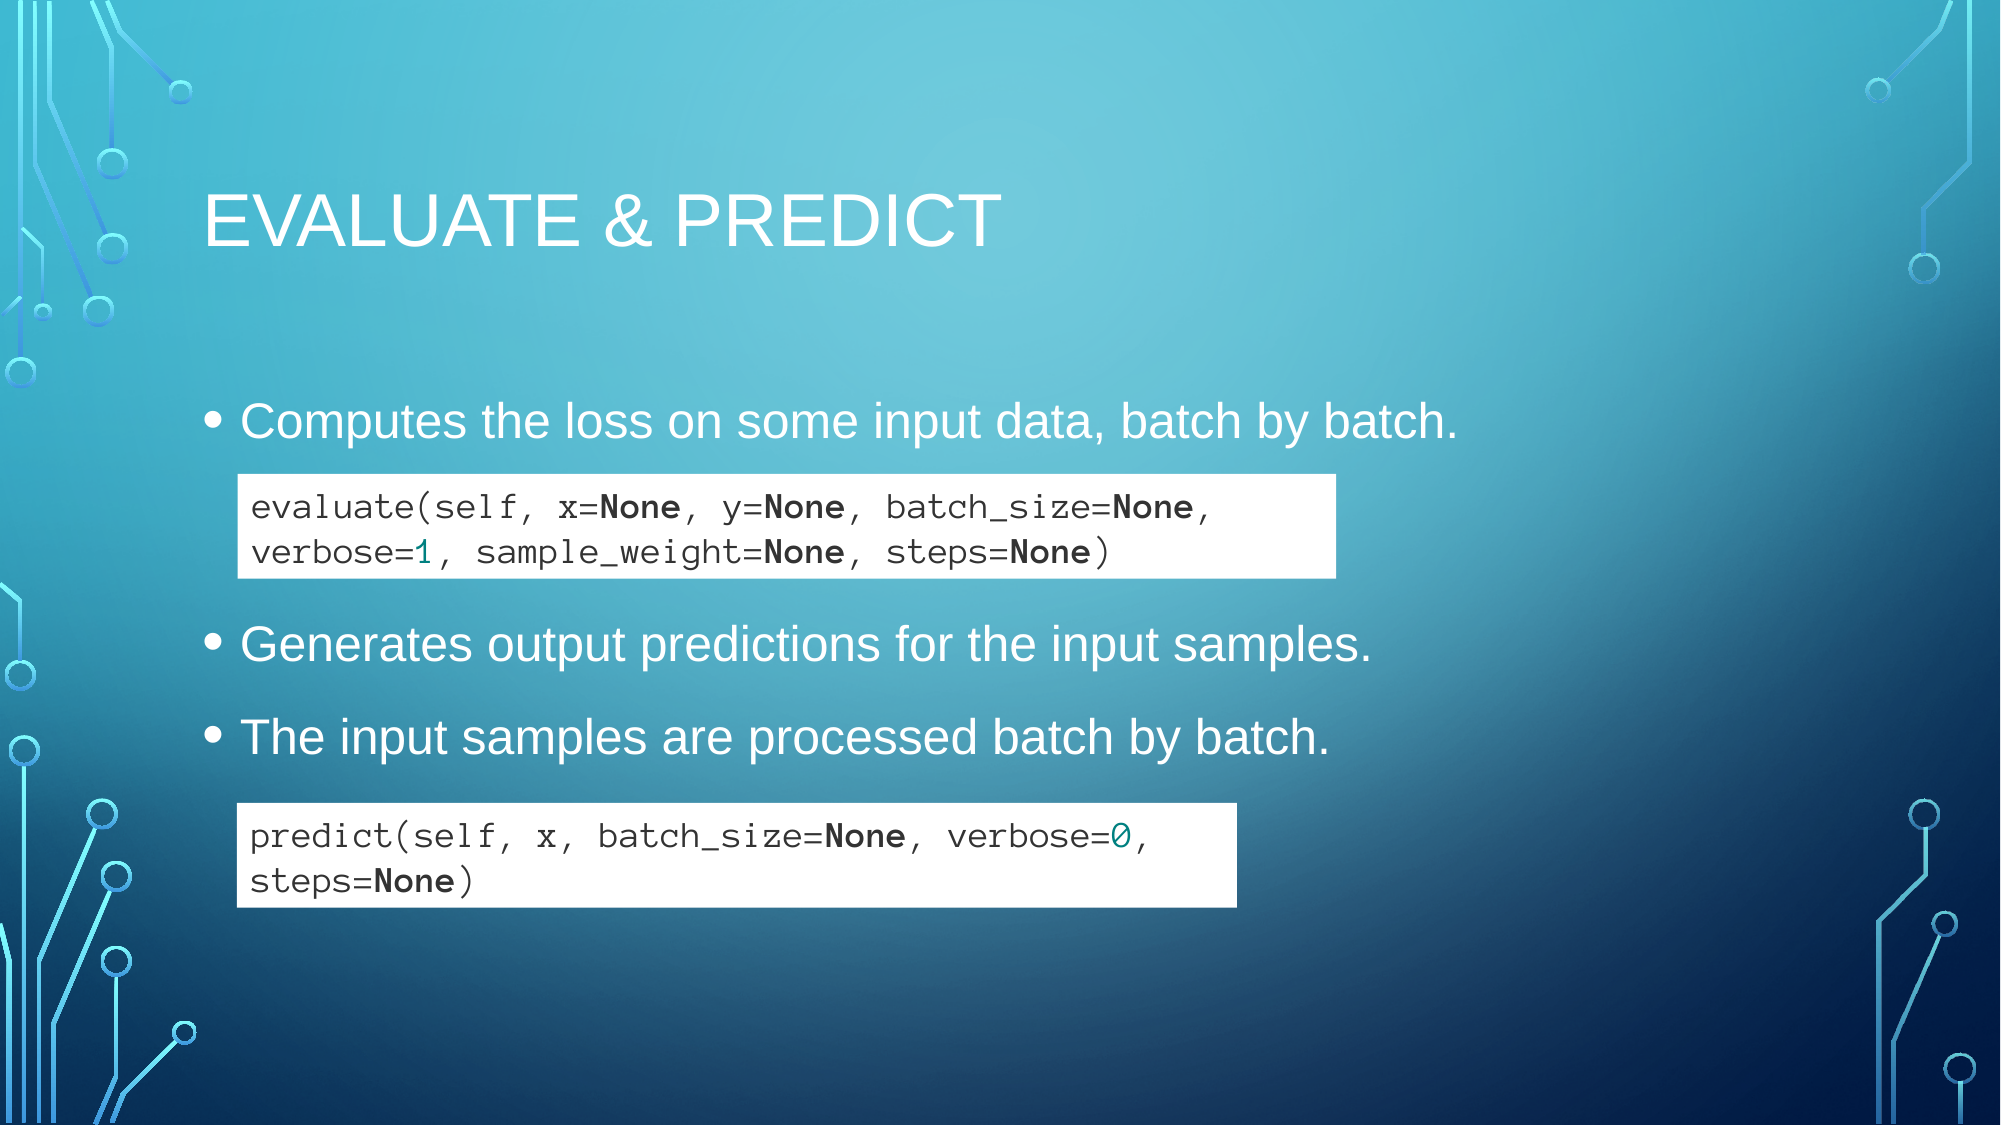

# Evaluate & predict
Computes the loss on some input data, batch by batch.
evaluate(self, x=None, y=None, batch_size=None, verbose=1, sample_weight=None, steps=None)
Generates output predictions for the input samples.
The input samples are processed batch by batch.
predict(self, x, batch_size=None, verbose=0, steps=None)